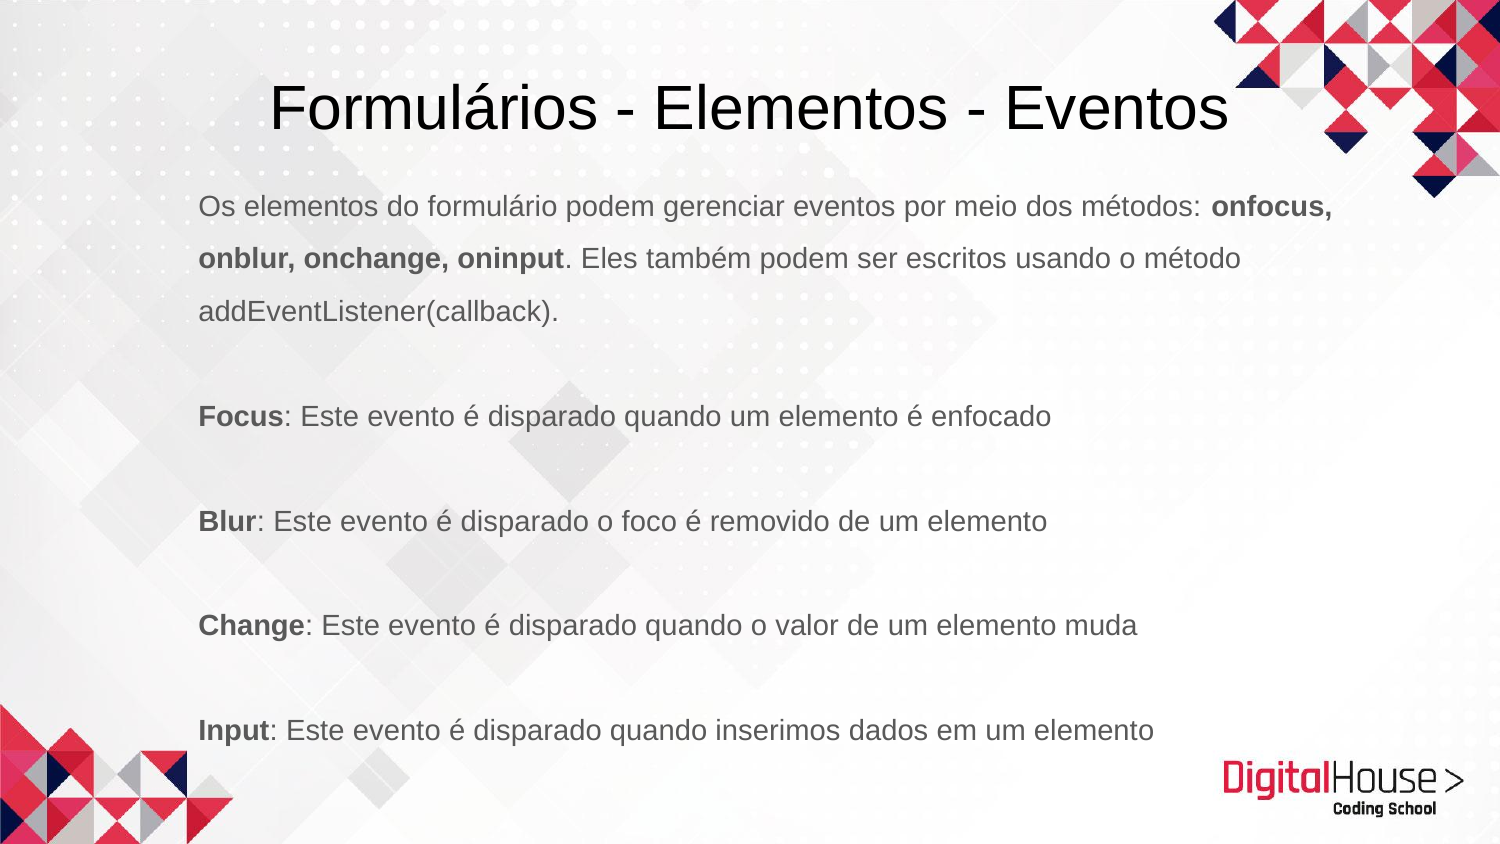

Formulários - Elementos - Eventos
Os elementos do formulário podem gerenciar eventos por meio dos métodos: onfocus, onblur, onchange, oninput. Eles também podem ser escritos usando o método addEventListener(callback).

Focus: Este evento é disparado quando um elemento é enfocado

Blur: Este evento é disparado o foco é removido de um elemento

Change: Este evento é disparado quando o valor de um elemento muda

Input: Este evento é disparado quando inserimos dados em um elemento